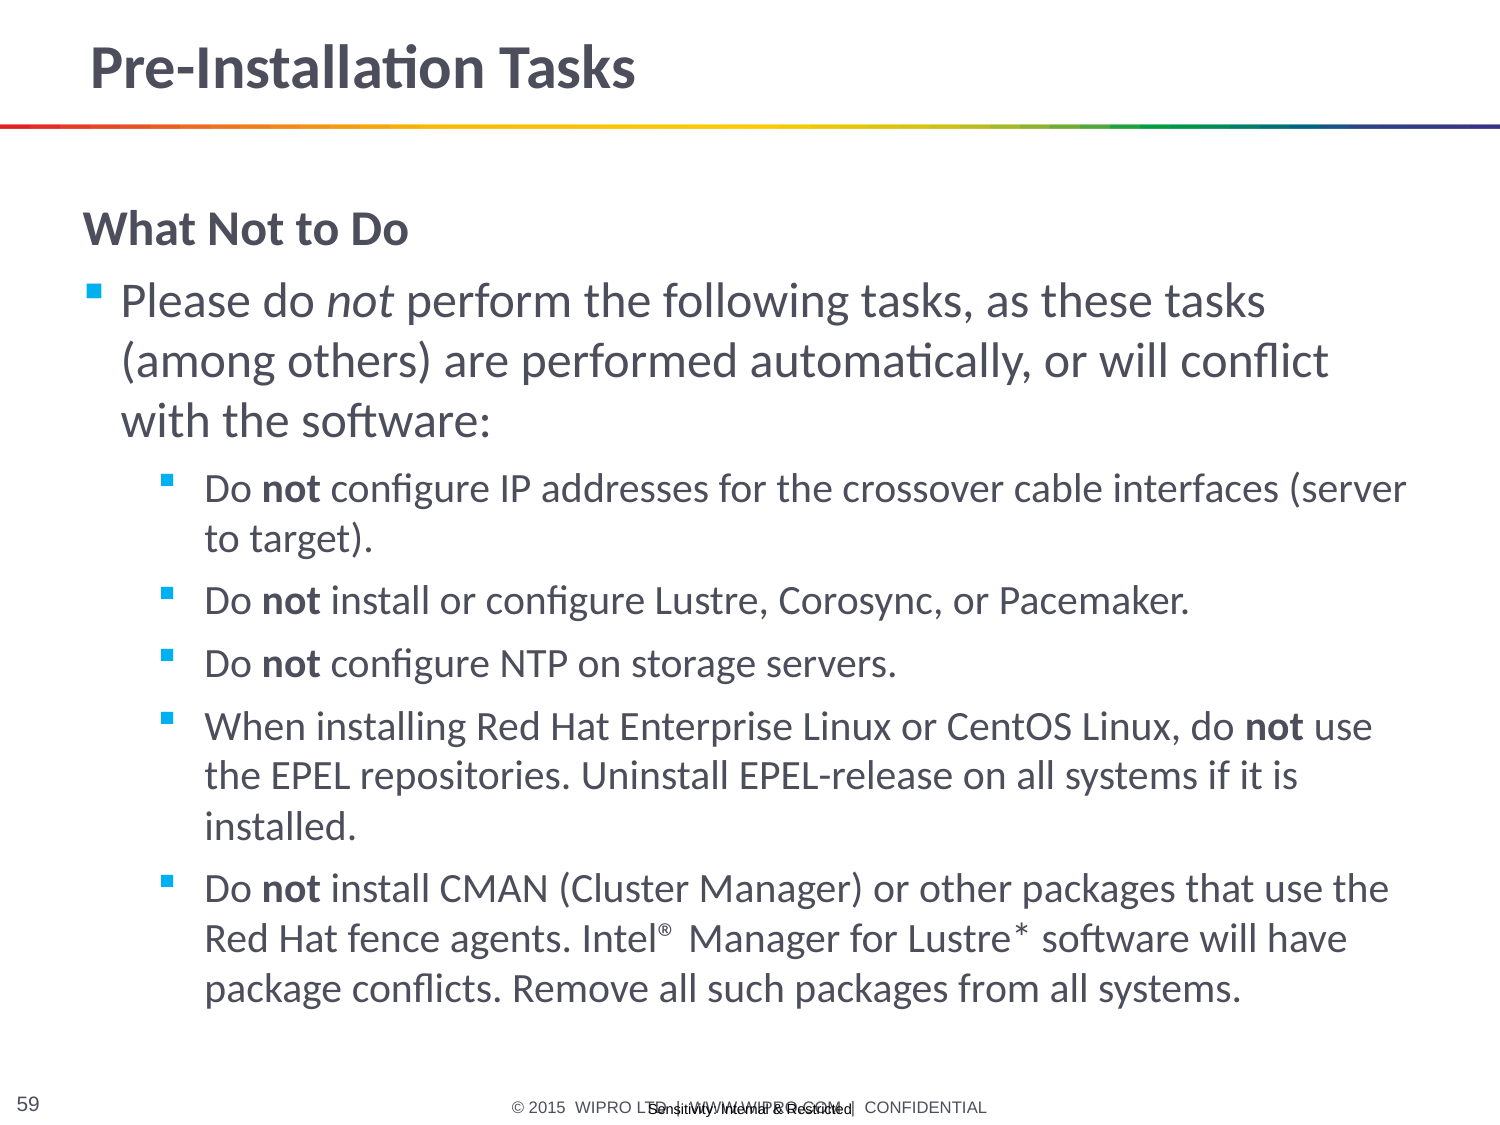

# Pre-Installation Tasks
What Not to Do
Please do not perform the following tasks, as these tasks (among others) are performed automatically, or will conflict with the software:
Do not configure IP addresses for the crossover cable interfaces (server to target).
Do not install or configure Lustre, Corosync, or Pacemaker.
Do not configure NTP on storage servers.
When installing Red Hat Enterprise Linux or CentOS Linux, do not use the EPEL repositories. Uninstall EPEL-release on all systems if it is installed.
Do not install CMAN (Cluster Manager) or other packages that use the Red Hat fence agents. Intel® Manager for Lustre* software will have package conflicts. Remove all such packages from all systems.